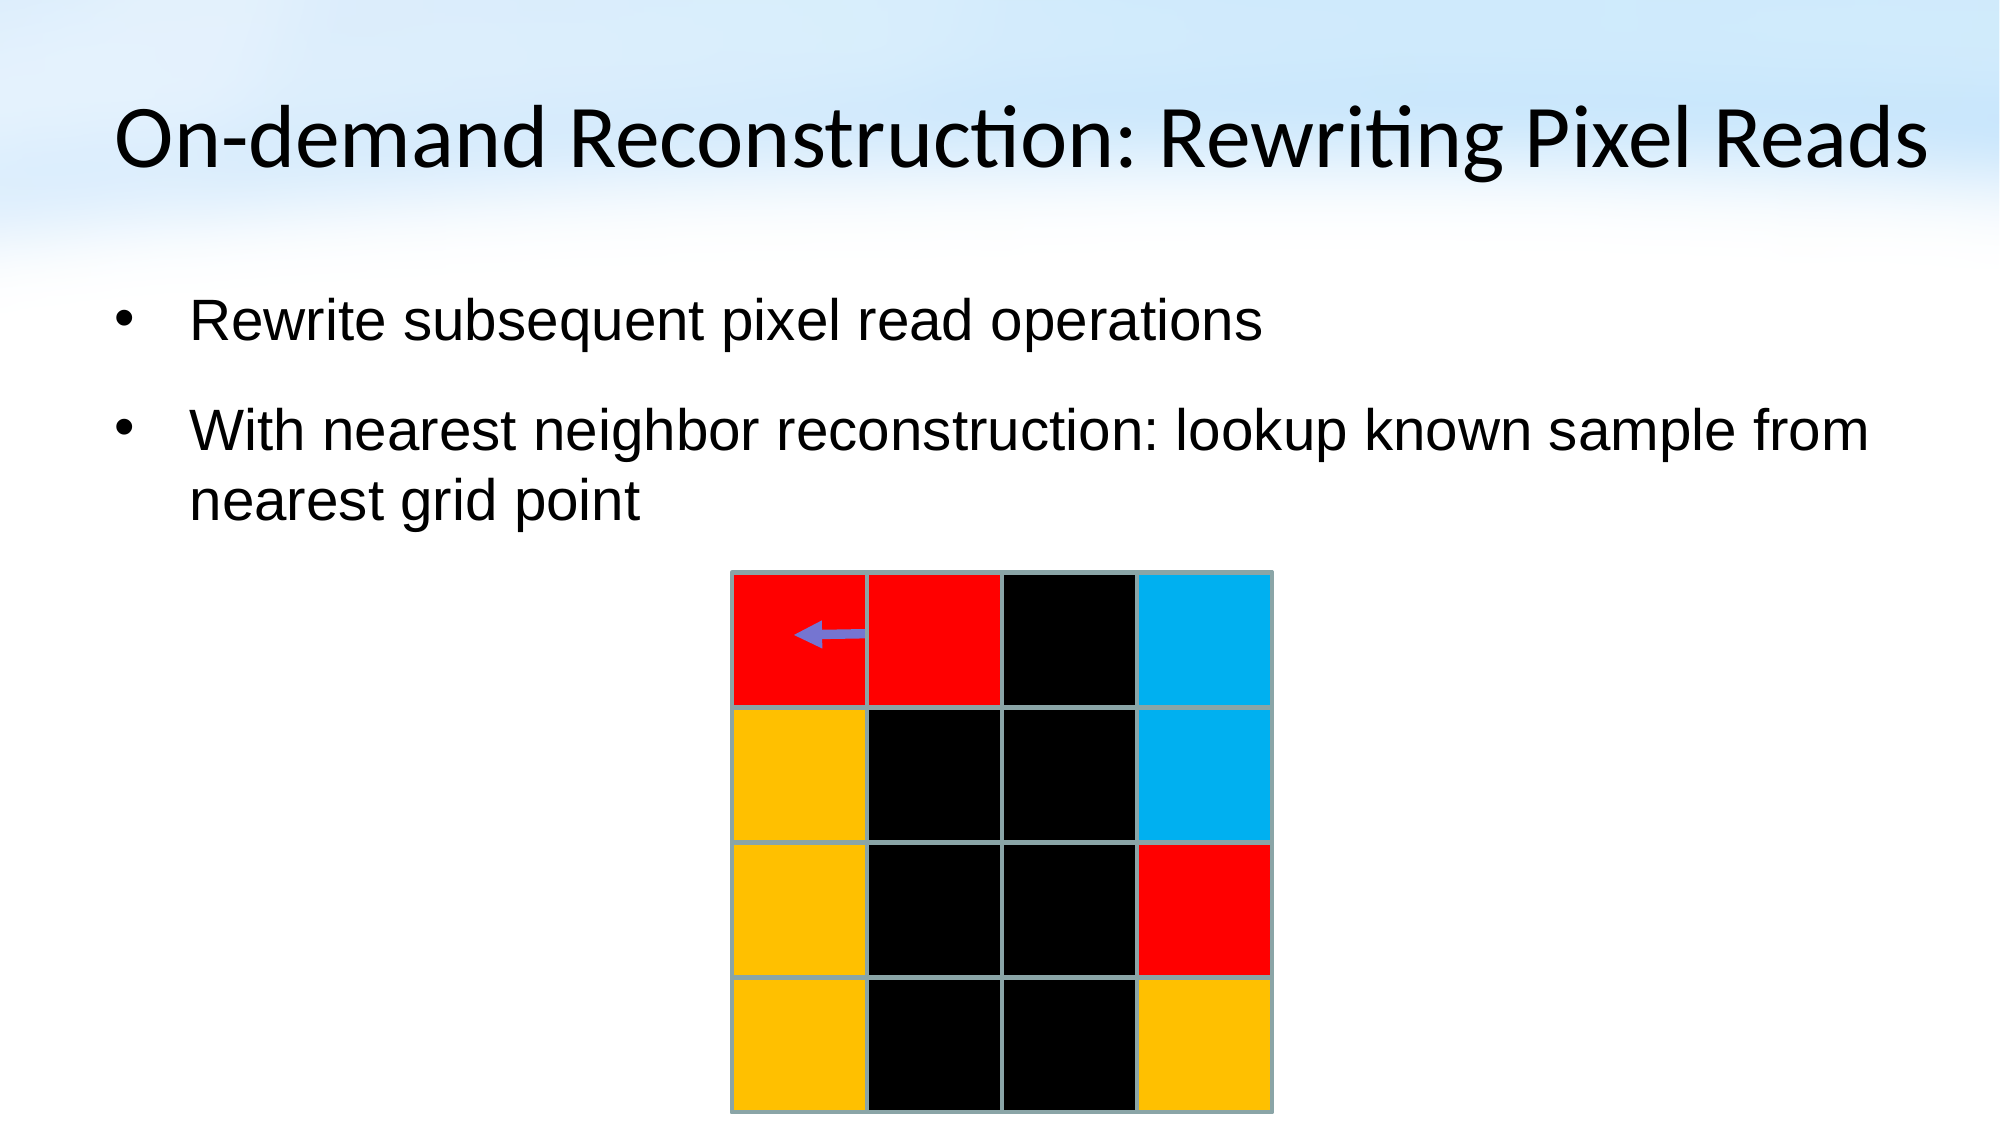

# On-demand Reconstruction: Rewriting Pixel Reads
Rewrite subsequent pixel read operations
With nearest neighbor reconstruction: lookup known sample from nearest grid point

?